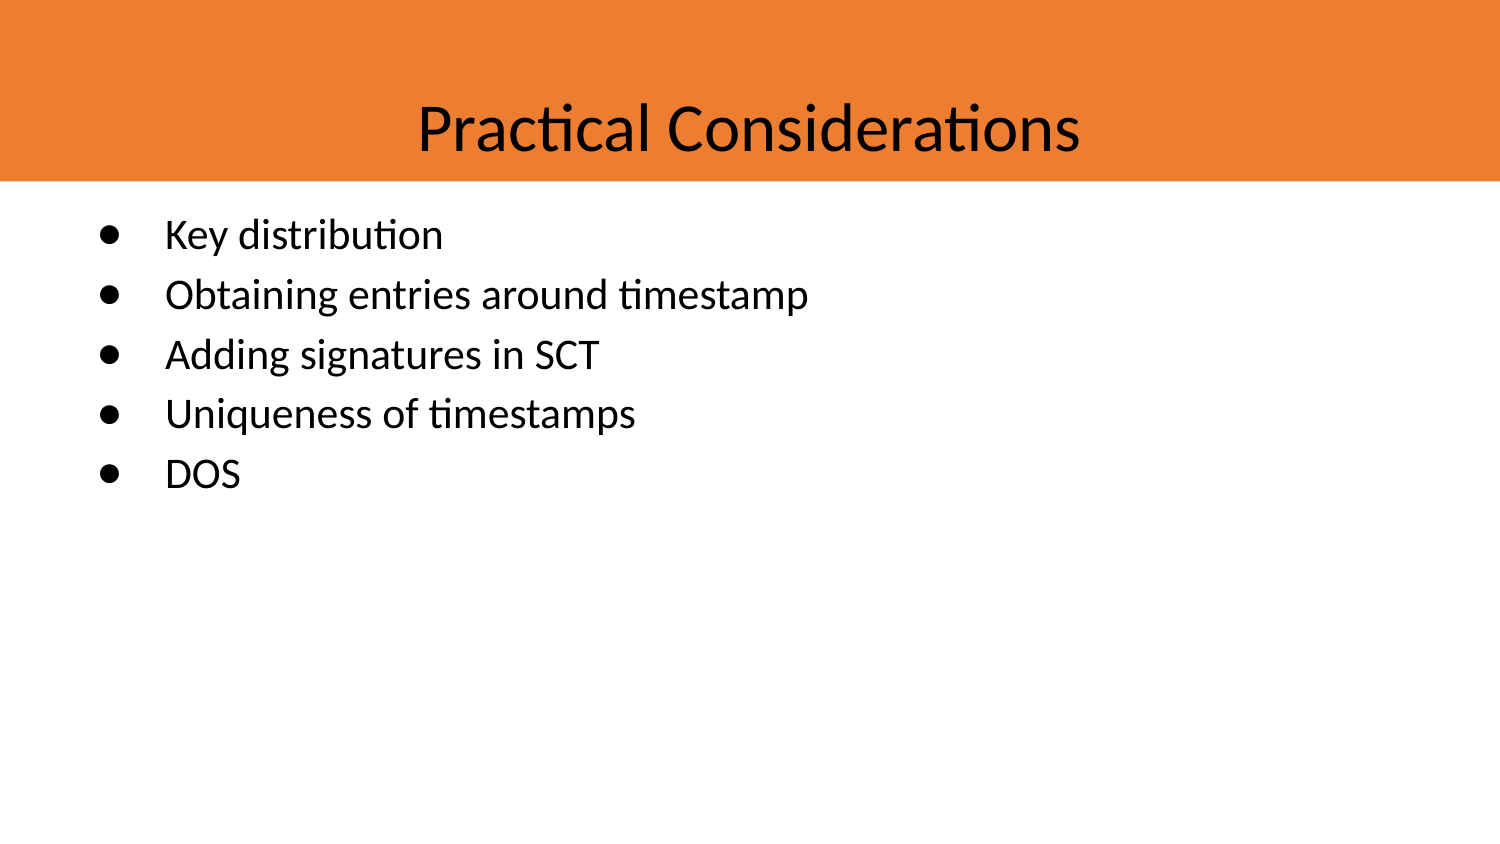

Practical Considerations
# Practical Considerations
Key distribution
Obtaining entries around timestamp
Adding signatures in SCT
Uniqueness of timestamps
DOS